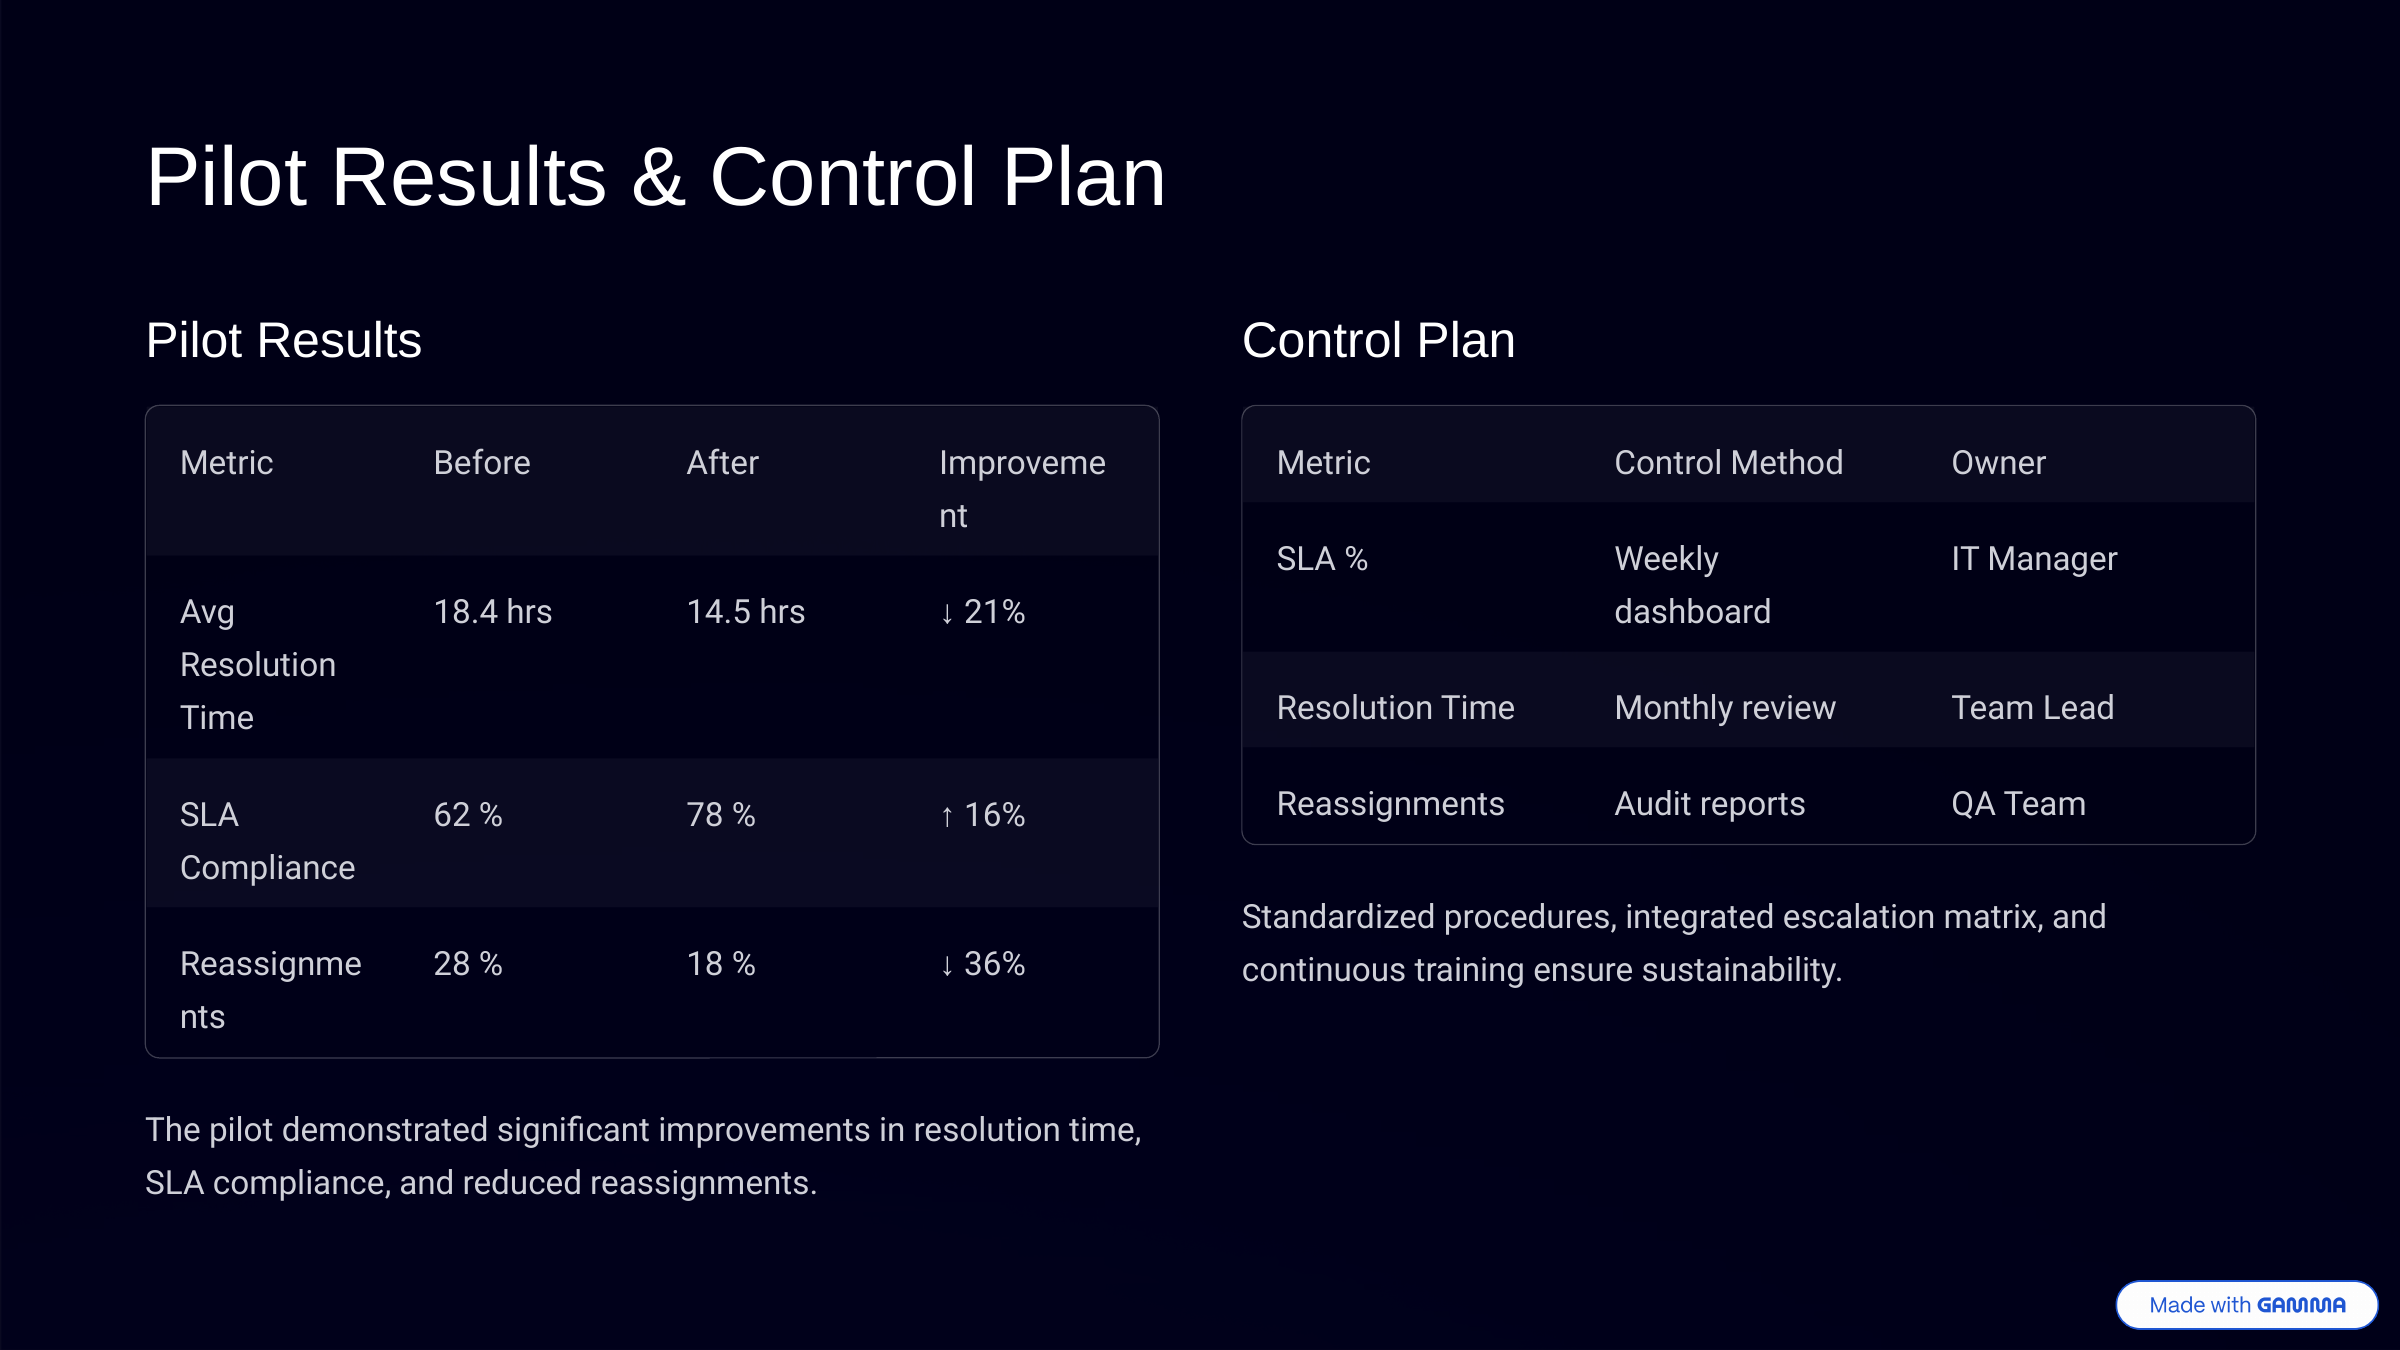

Pilot Results & Control Plan
Pilot Results
Control Plan

Metric
Before
After
Improvement
Metric
Control Method
Owner

SLA %
Weekly dashboard
IT Manager

Avg Resolution Time
18.4 hrs
14.5 hrs
↓ 21%

Resolution Time
Monthly review
Team Lead

Reassignments
Audit reports
QA Team
SLA Compliance
62 %
78 %
↑ 16%
Standardized procedures, integrated escalation matrix, and continuous training ensure sustainability.

Reassignments
28 %
18 %
↓ 36%
The pilot demonstrated significant improvements in resolution time, SLA compliance, and reduced reassignments.